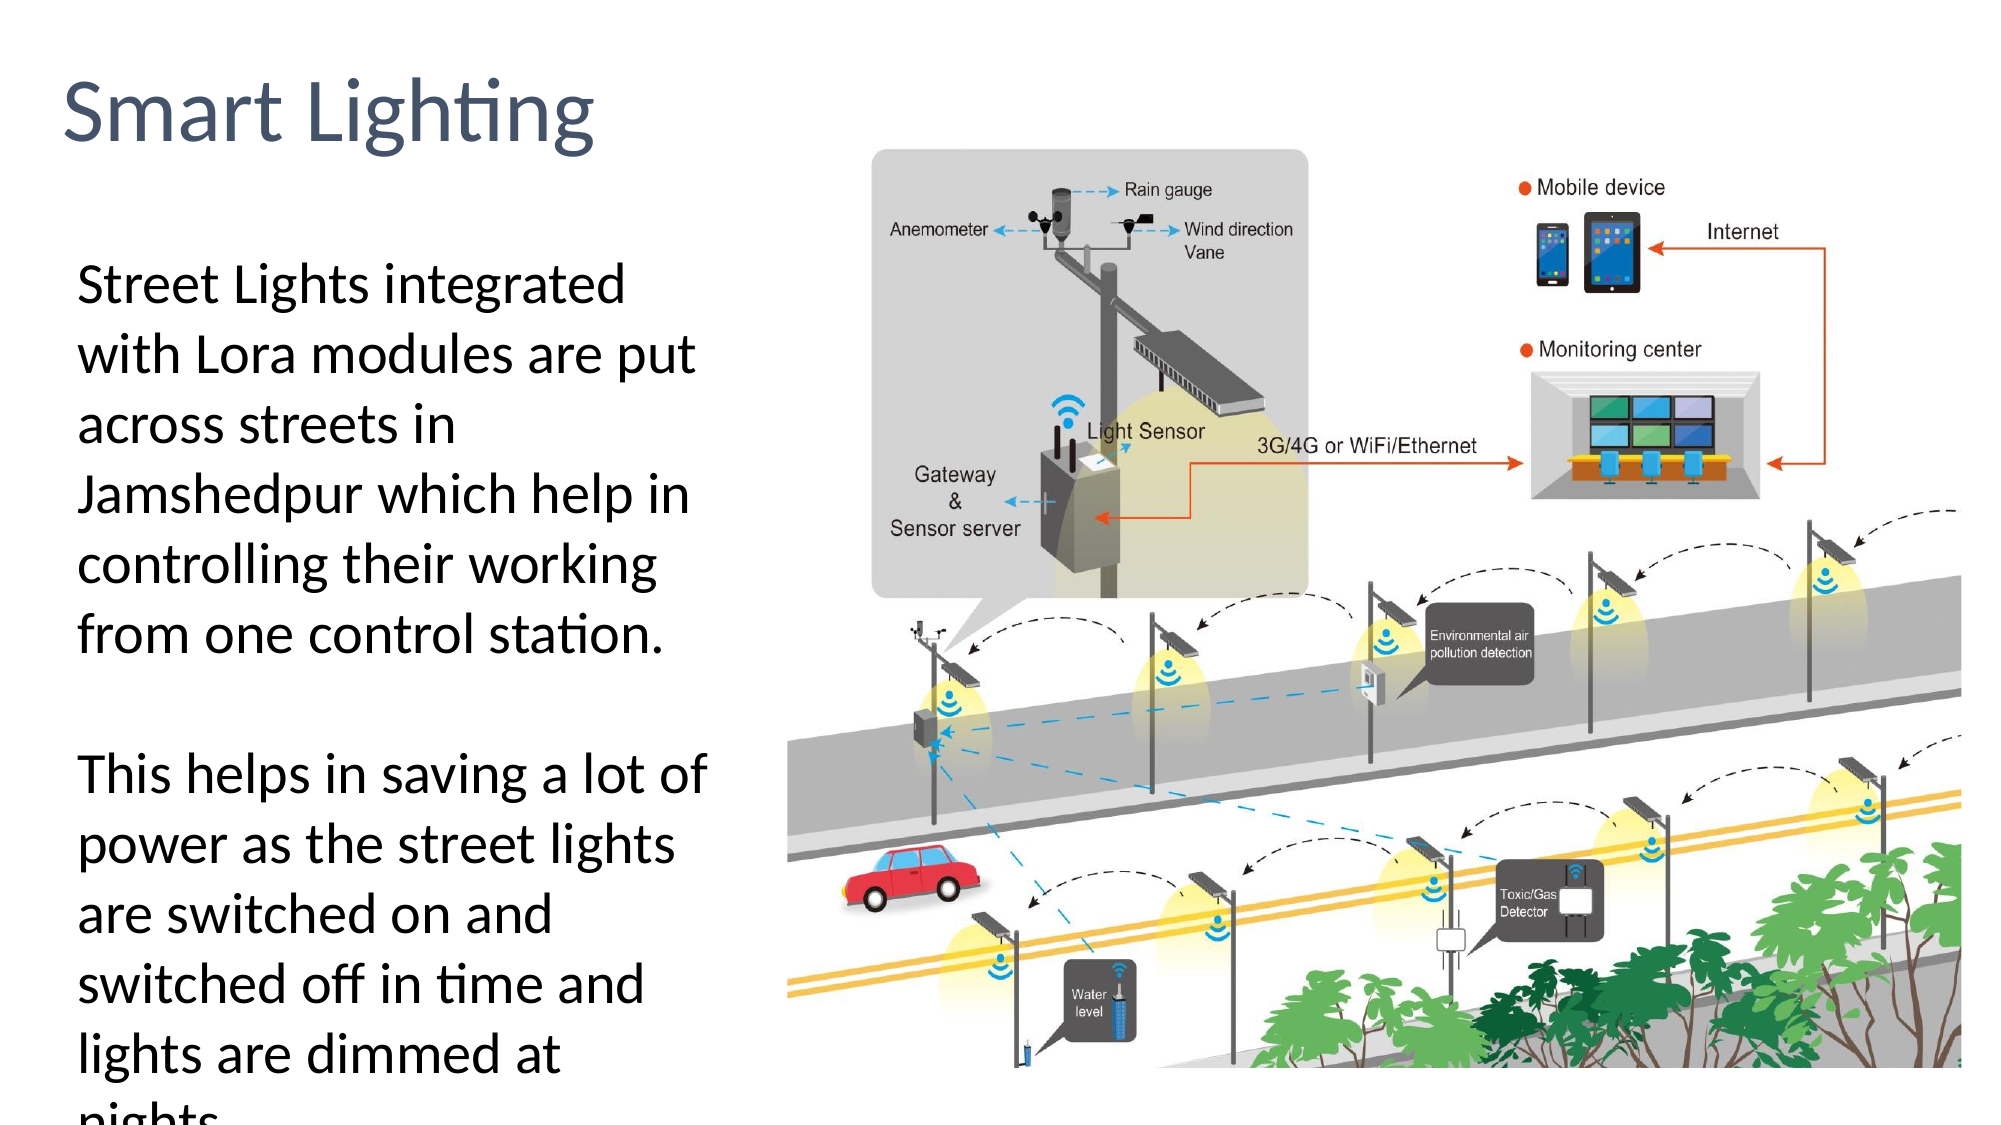

# Smart Lighting

Street Lights integrated with Lora modules are put across streets in Jamshedpur which help in controlling their working from one control station.

This helps in saving a lot of power as the street lights are switched on and switched off in time and lights are dimmed at nights .